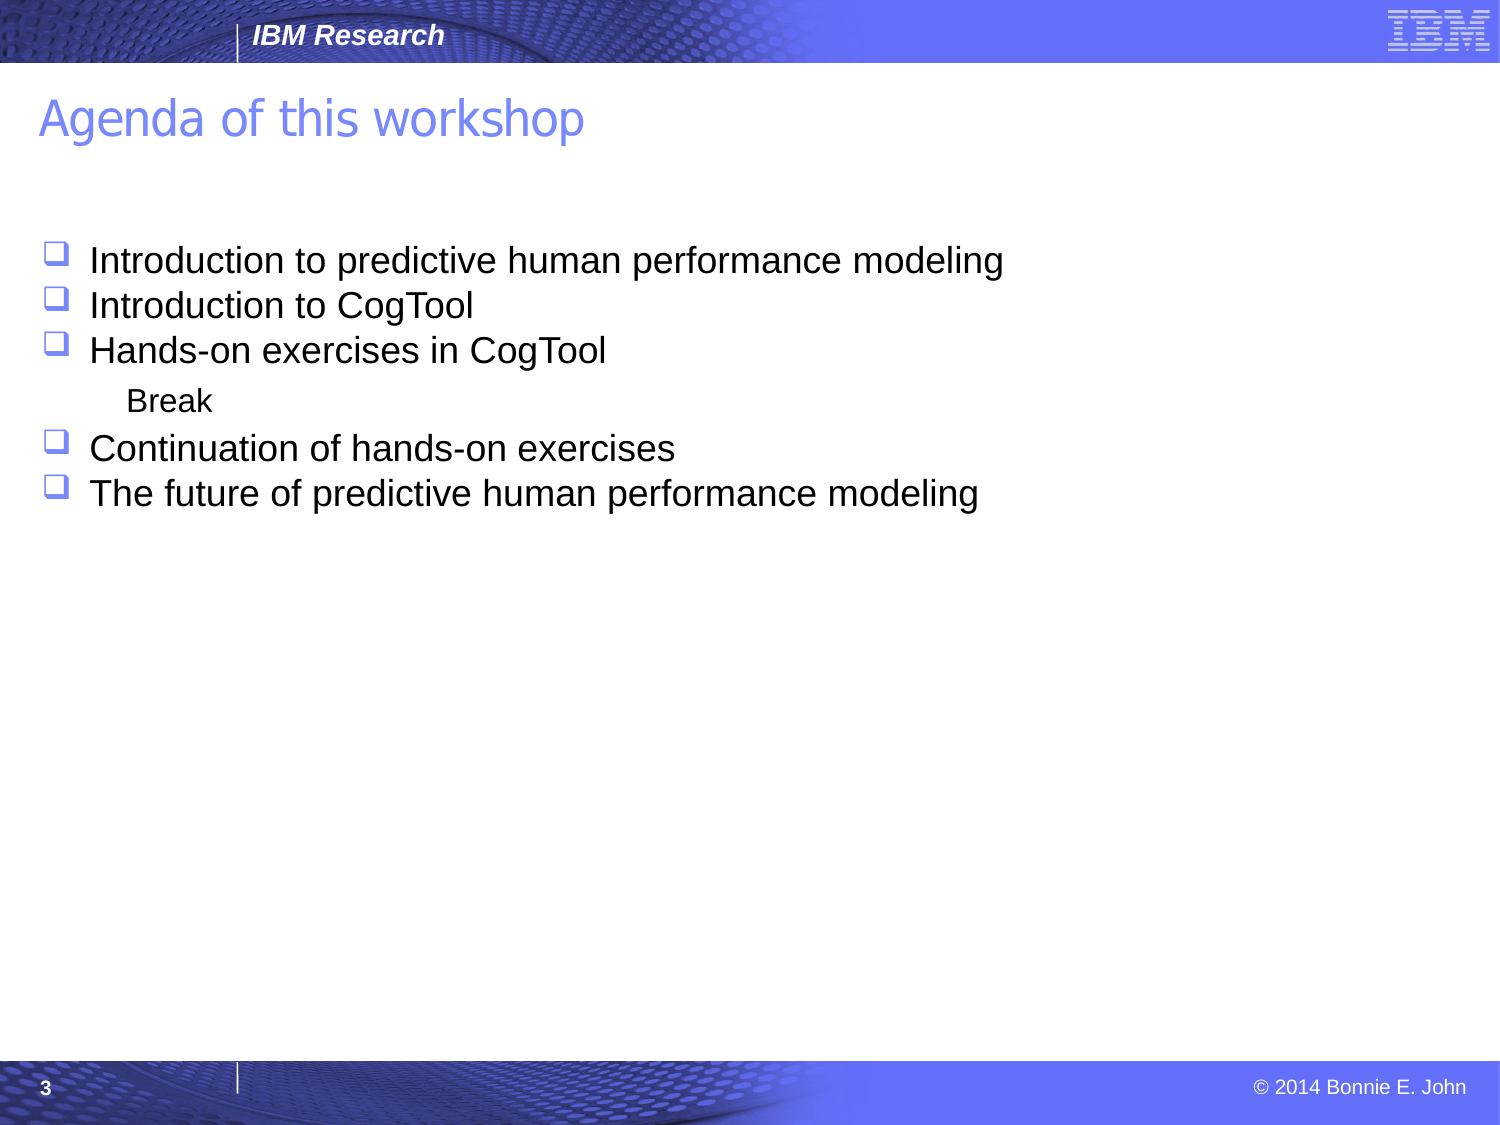

Agenda of this workshop
Introduction to predictive human performance modeling
Introduction to CogTool
Hands-on exercises in CogTool
	Break
Continuation of hands-on exercises
The future of predictive human performance modeling
3